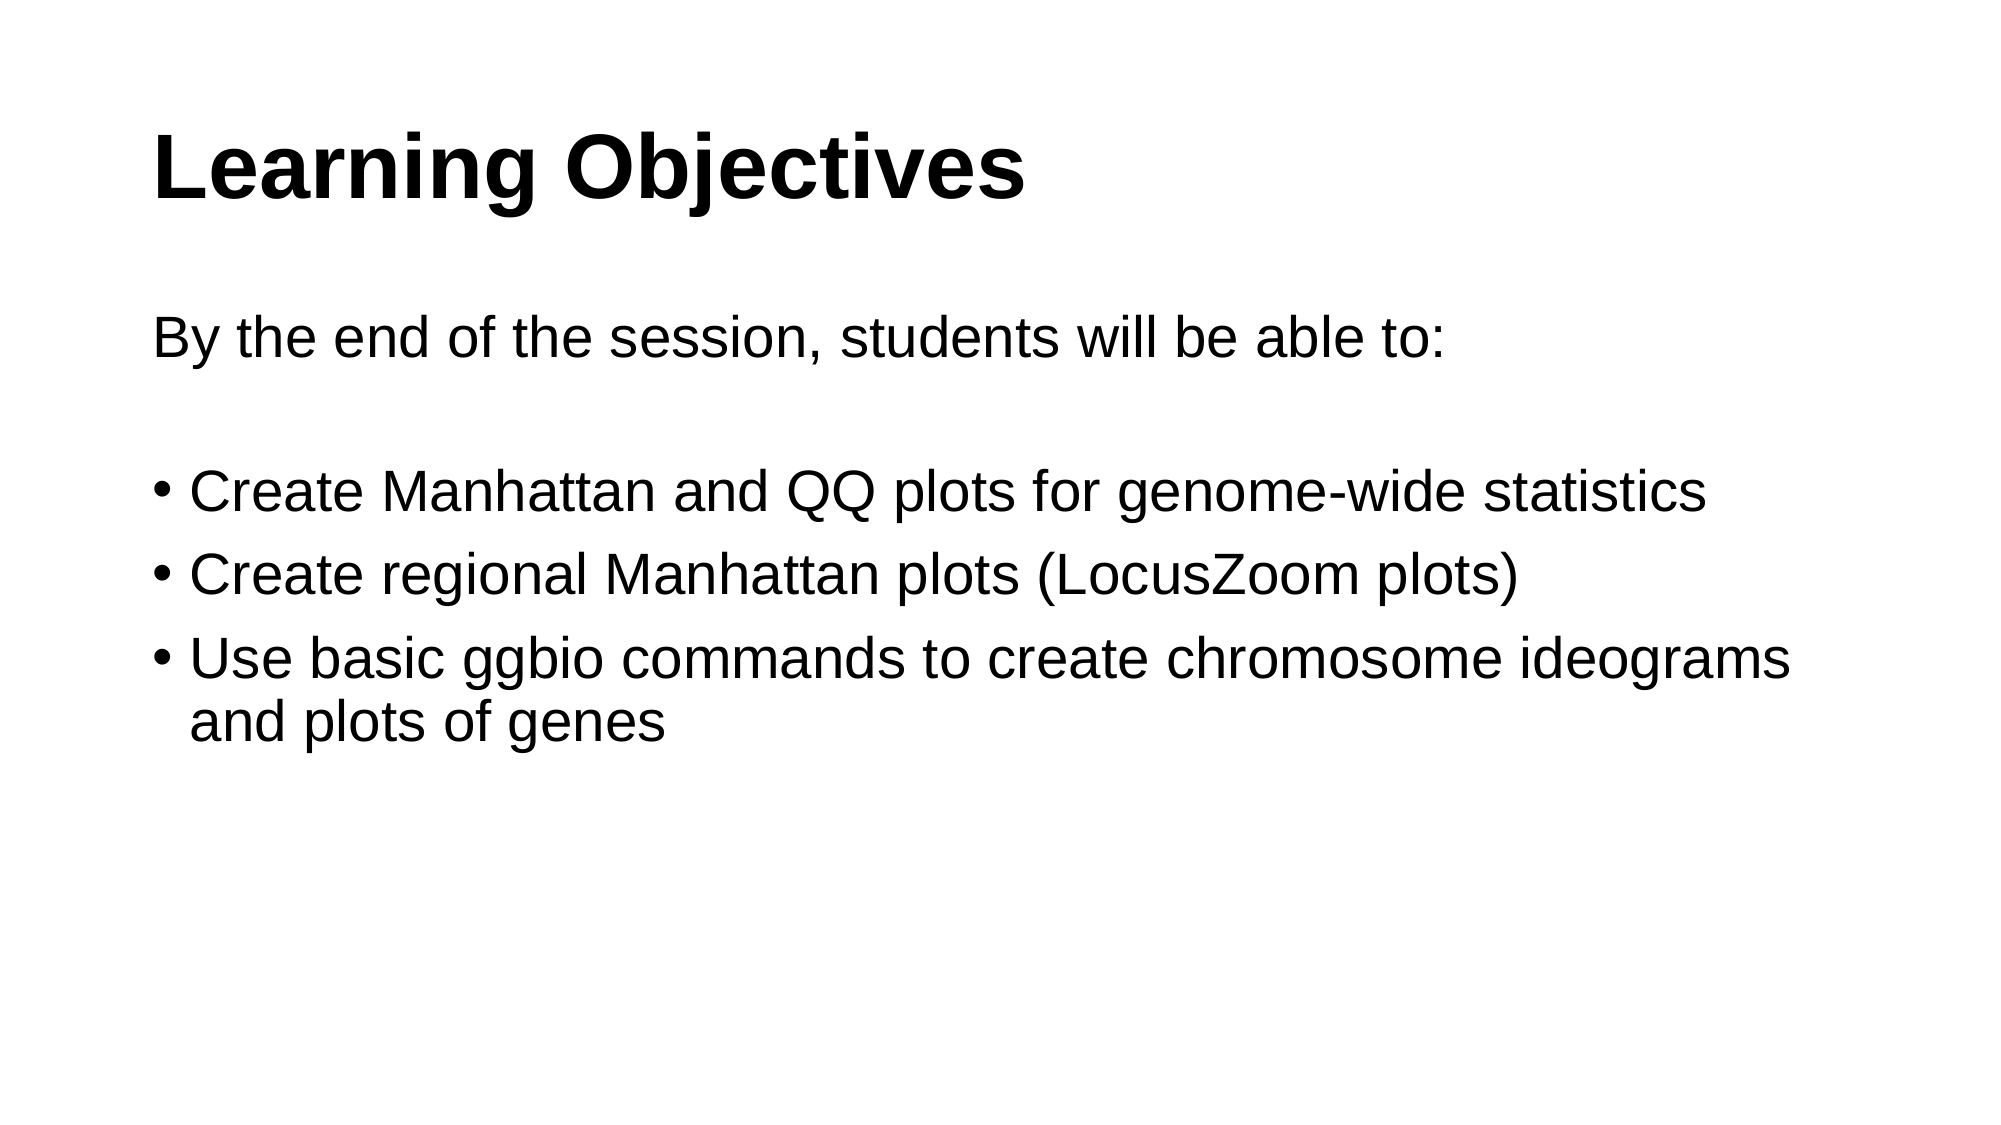

# Learning Objectives
By the end of the session, students will be able to:
Create Manhattan and QQ plots for genome-wide statistics
Create regional Manhattan plots (LocusZoom plots)
Use basic ggbio commands to create chromosome ideograms and plots of genes